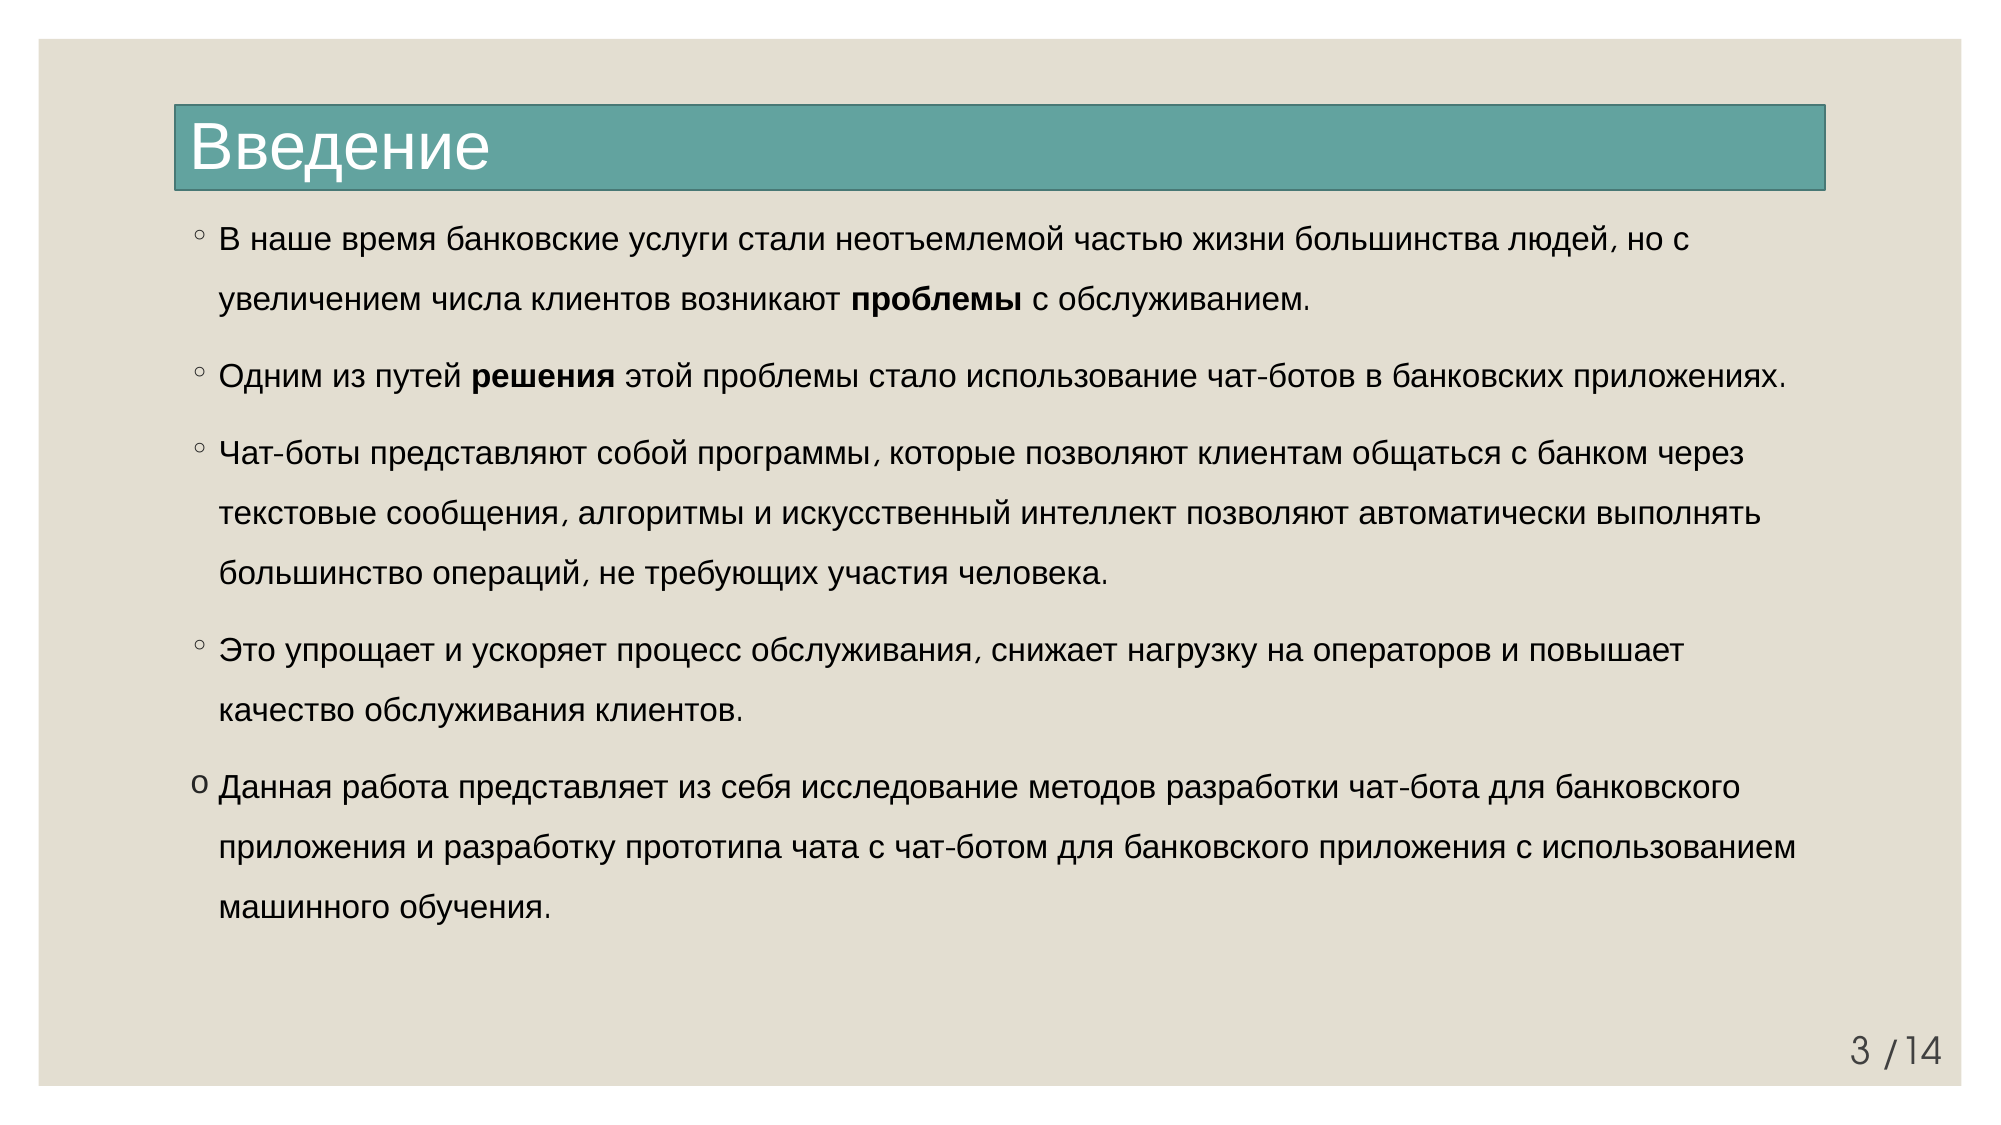

# Введение
В наше время банковские услуги стали неотъемлемой частью жизни большинства людей, но с увеличением числа клиентов возникают проблемы с обслуживанием.
Одним из путей решения этой проблемы стало использование чат-ботов в банковских приложениях.
Чат-боты представляют собой программы, которые позволяют клиентам общаться с банком через текстовые сообщения, алгоритмы и искусственный интеллект позволяют автоматически выполнять большинство операций, не требующих участия человека.
Это упрощает и ускоряет процесс обслуживания, снижает нагрузку на операторов и повышает качество обслуживания клиентов.
Данная работа представляет из себя исследование методов разработки чат-бота для банковского приложения и разработку прототипа чата с чат-ботом для банковского приложения с использованием машинного обучения.
3 /14